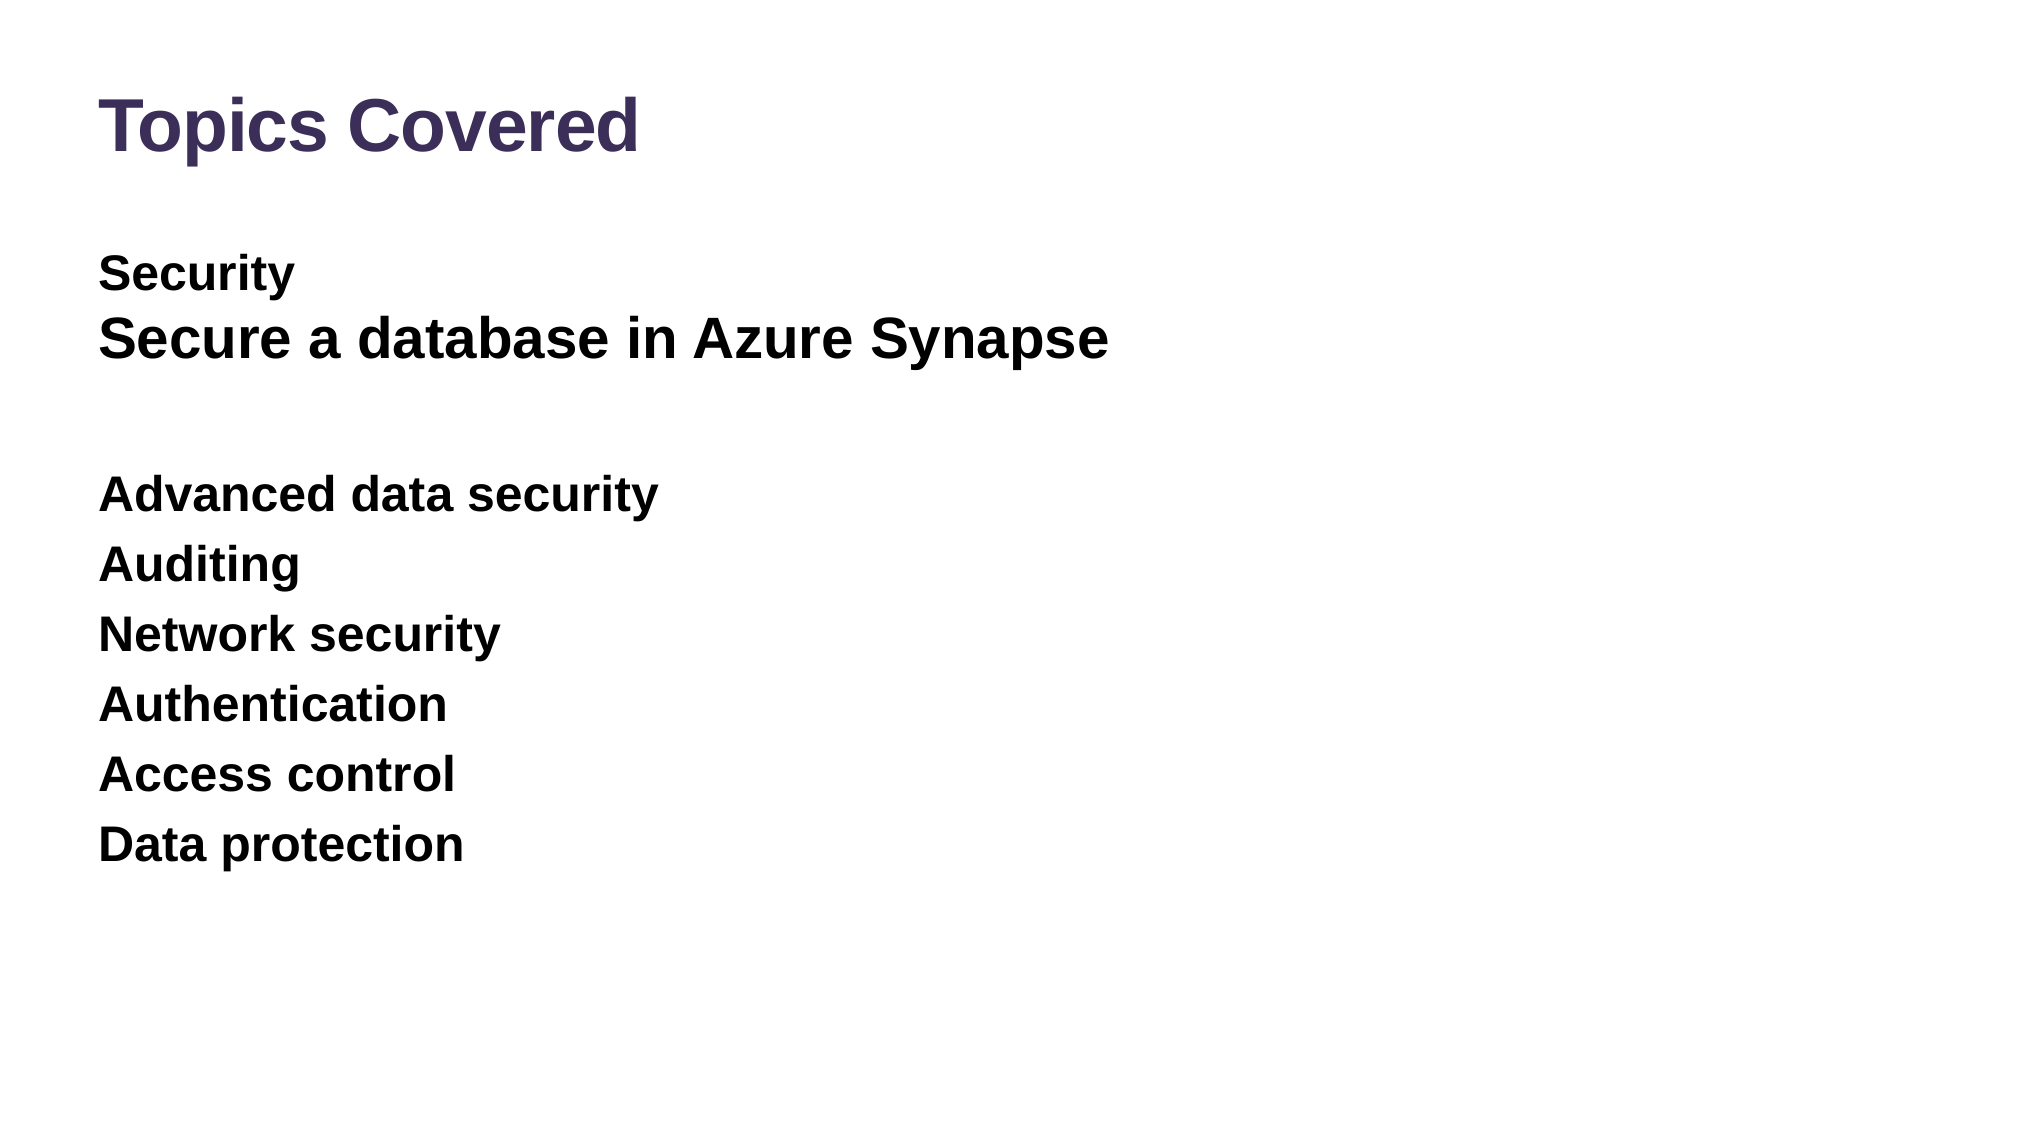

# Topics Covered
Security
Secure a database in Azure Synapse

Advanced data security
Auditing
Network security
Authentication
Access control
Data protection